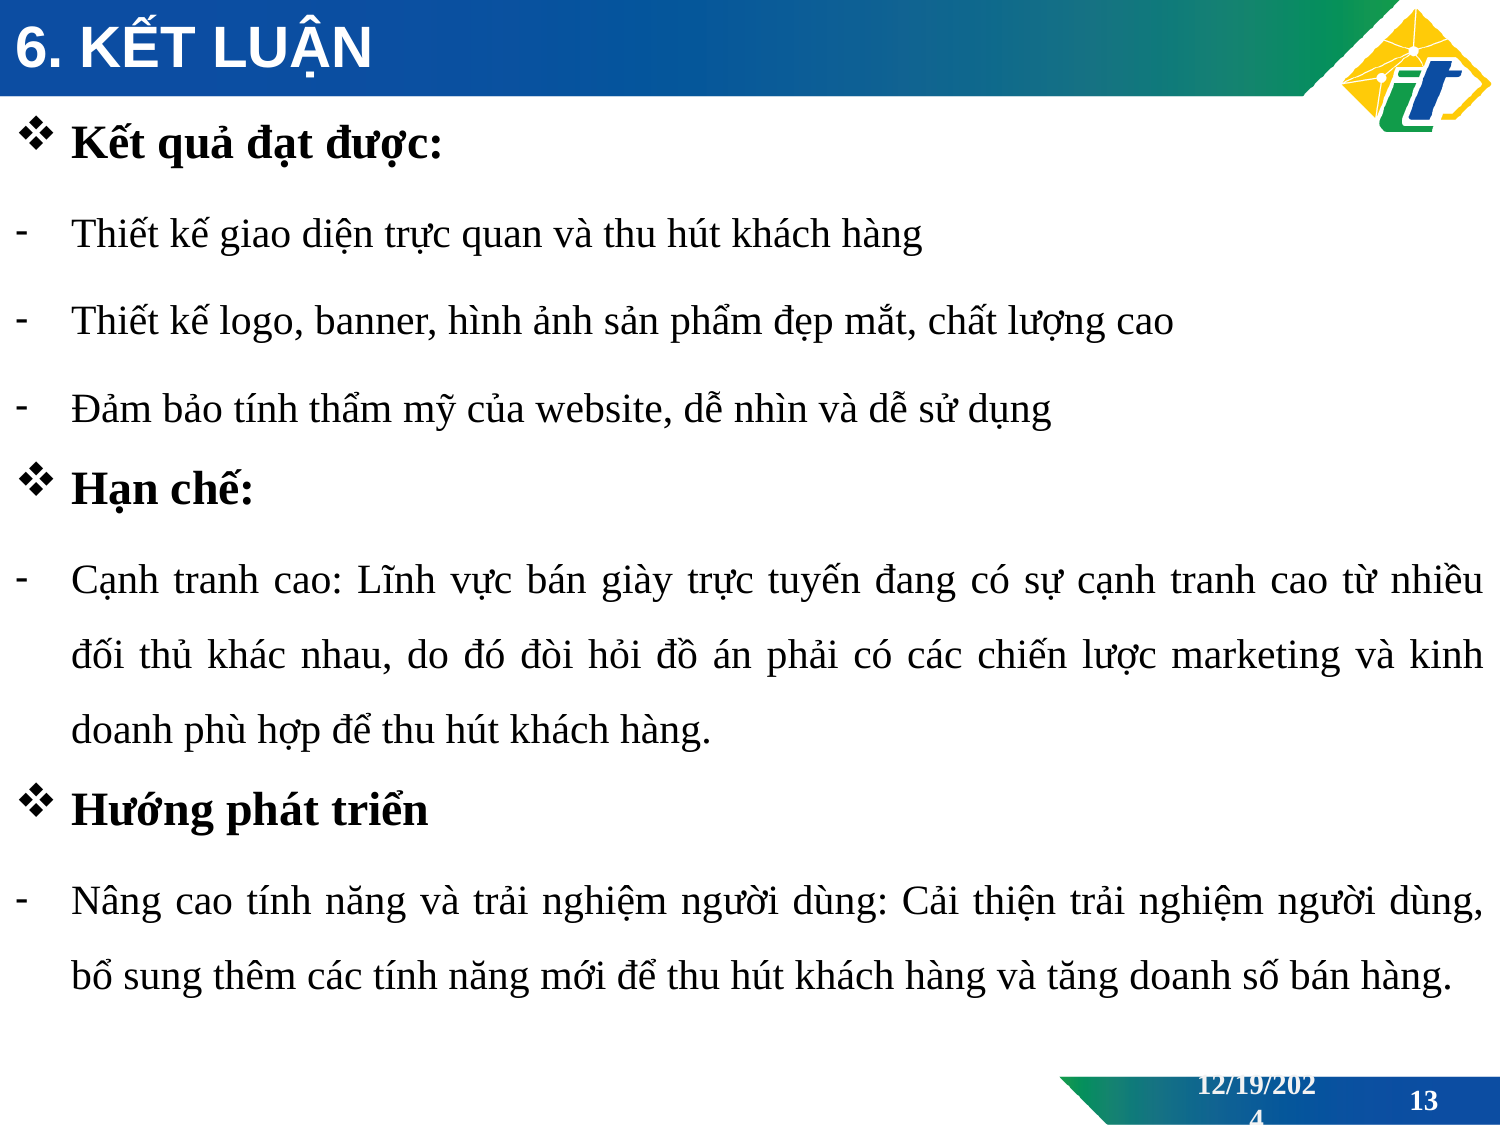

# 6. KẾT LUẬN
Kết quả đạt được:
Thiết kế giao diện trực quan và thu hút khách hàng
Thiết kế logo, banner, hình ảnh sản phẩm đẹp mắt, chất lượng cao
Đảm bảo tính thẩm mỹ của website, dễ nhìn và dễ sử dụng
Hạn chế:
Cạnh tranh cao: Lĩnh vực bán giày trực tuyến đang có sự cạnh tranh cao từ nhiều đối thủ khác nhau, do đó đòi hỏi đồ án phải có các chiến lược marketing và kinh doanh phù hợp để thu hút khách hàng.
Hướng phát triển
Nâng cao tính năng và trải nghiệm người dùng: Cải thiện trải nghiệm người dùng, bổ sung thêm các tính năng mới để thu hút khách hàng và tăng doanh số bán hàng.
13
12/19/2024